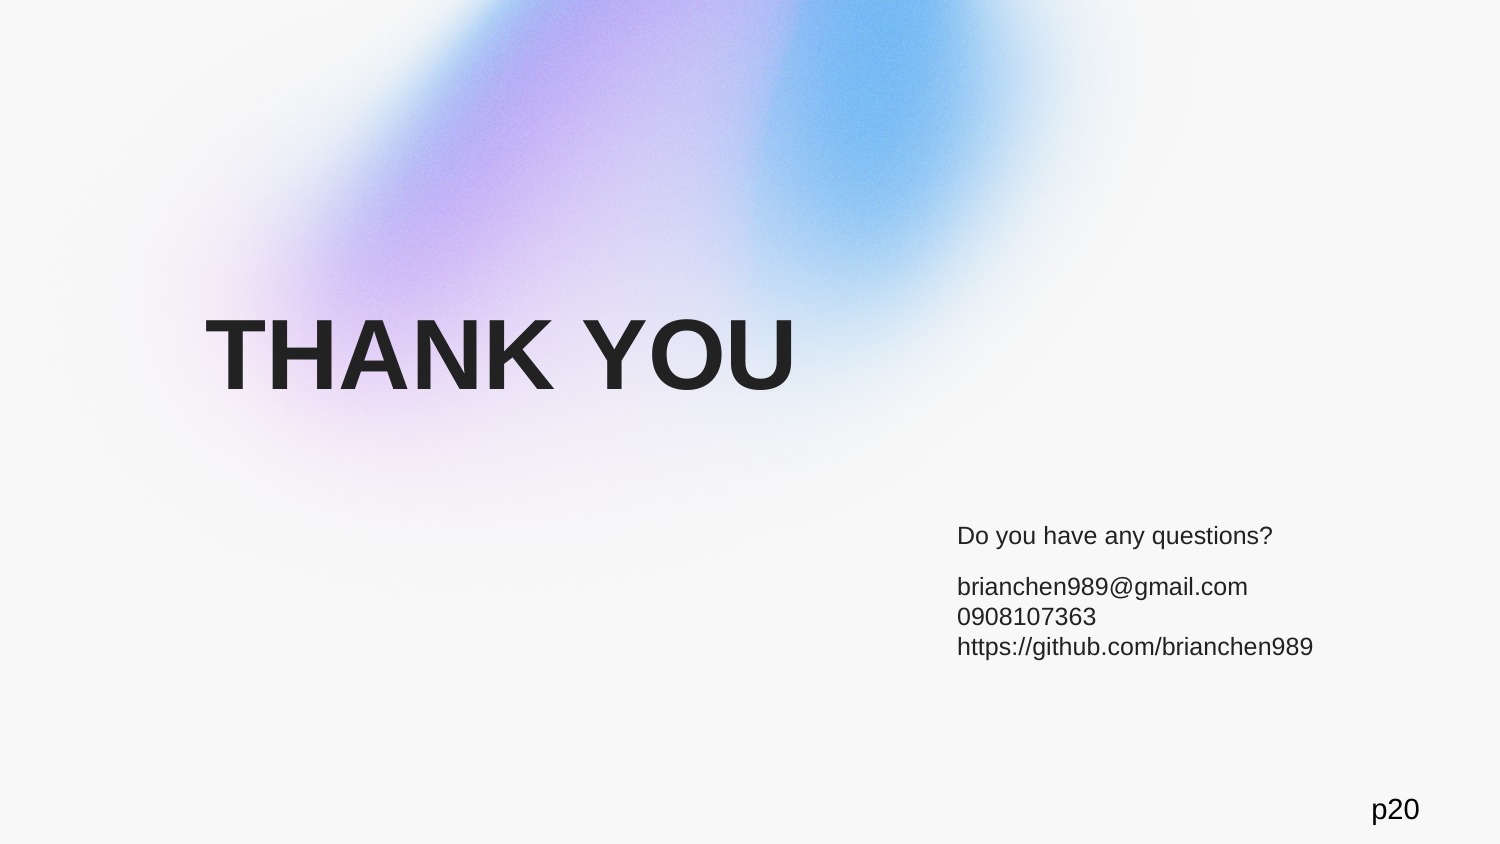

# THANK YOU
Do you have any questions?
brianchen989@gmail.com
0908107363
https://github.com/brianchen989
p20